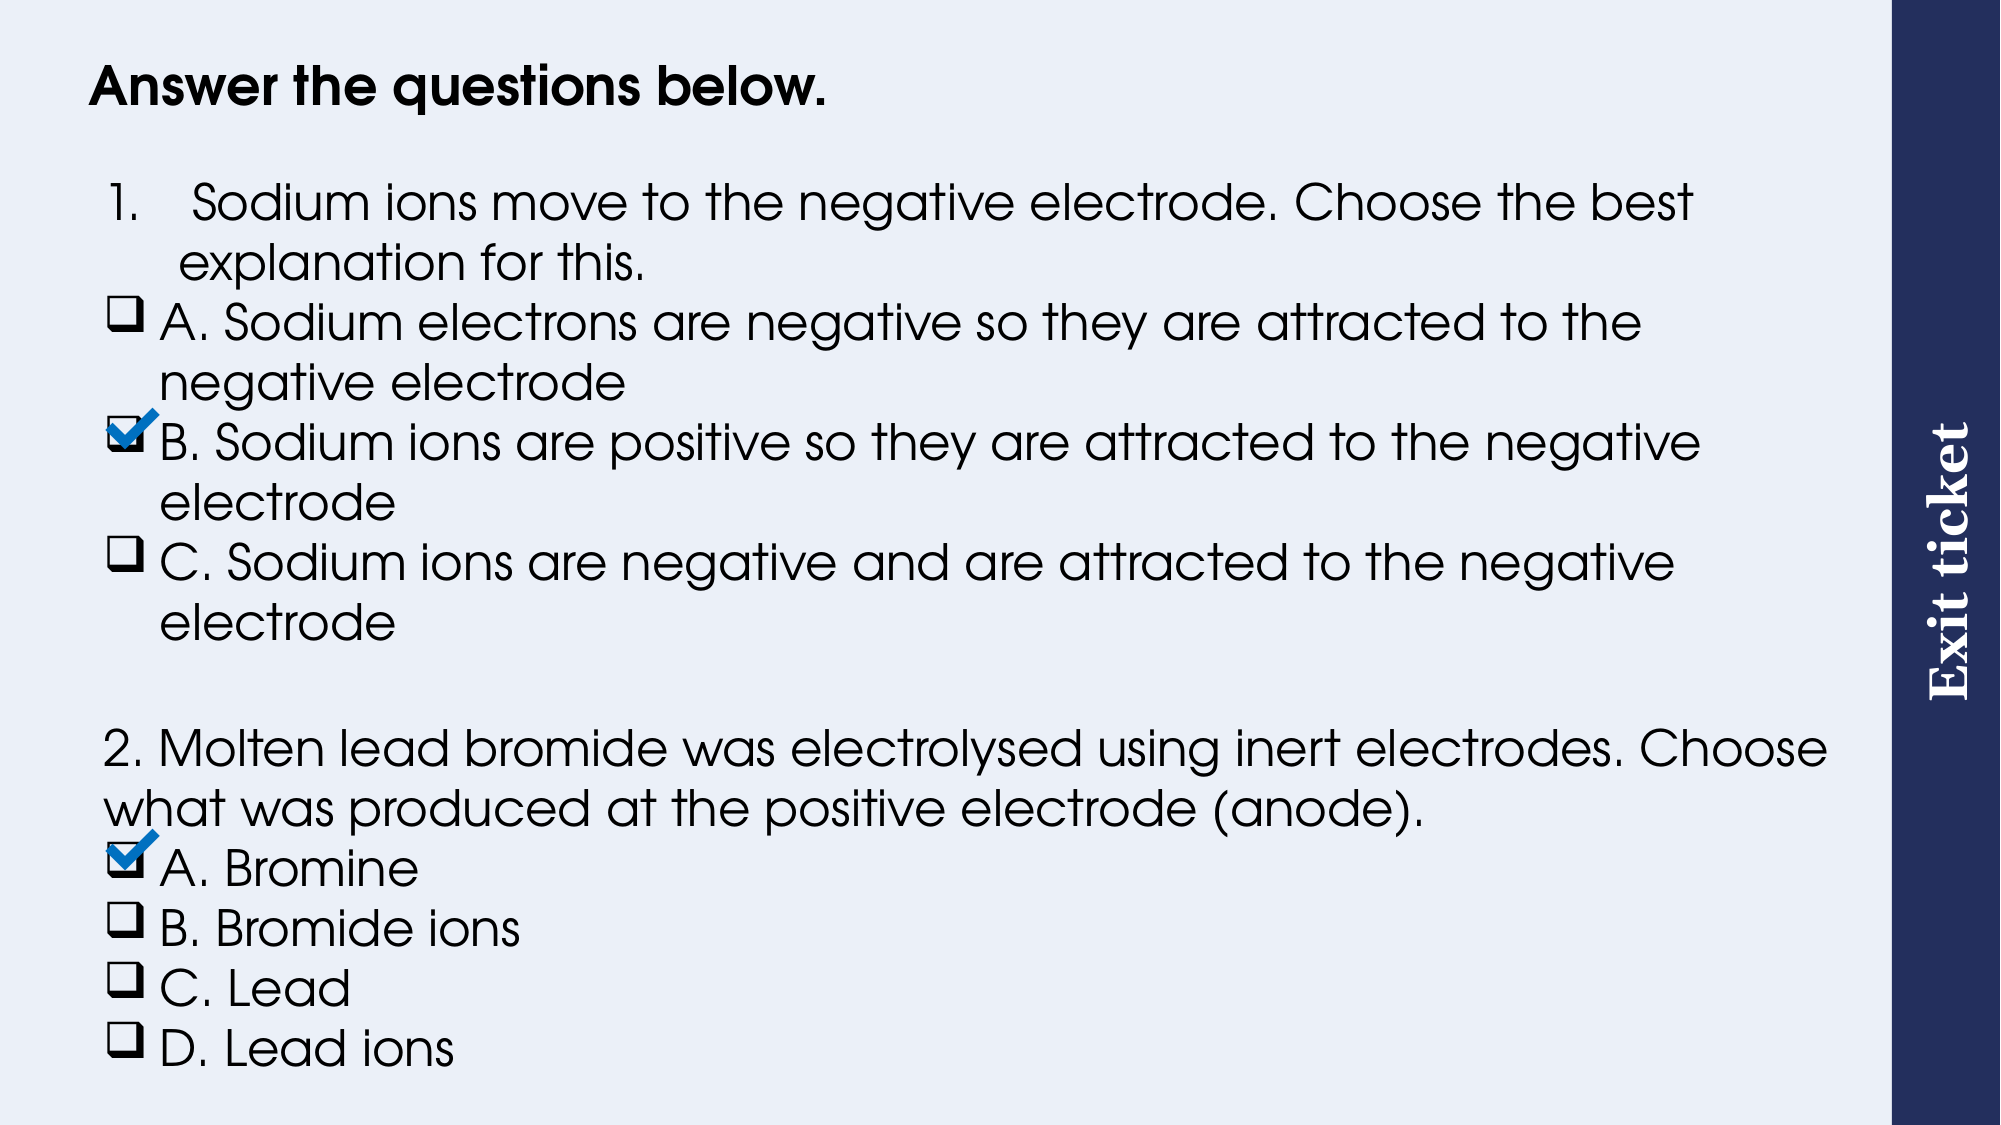

# Answer the questions below.
 Sodium ions move to the negative electrode. Choose the best explanation for this.
A. Sodium electrons are negative so they are attracted to the negative electrode
B. Sodium ions are positive so they are attracted to the negative electrode
C. Sodium ions are negative and are attracted to the negative electrode
✓
2. Molten lead bromide was electrolysed using inert electrodes. Choose what was produced at the positive electrode (anode).
A. Bromine
B. Bromide ions
C. Lead
D. Lead ions
✓